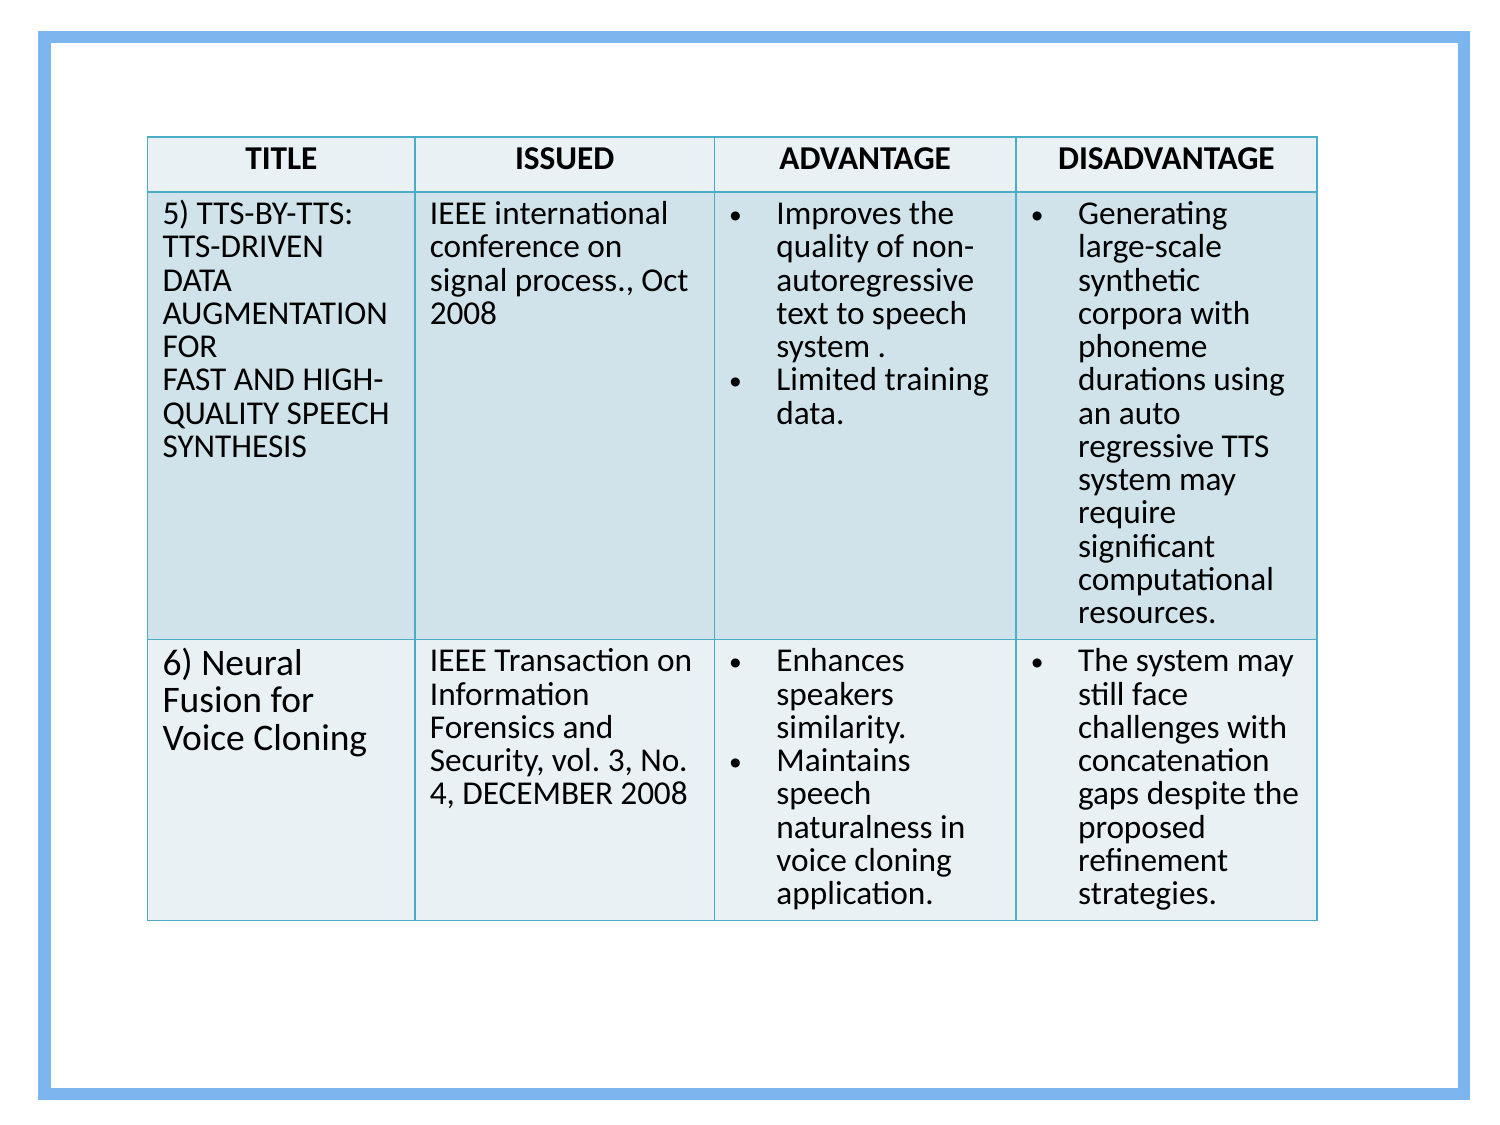

| TITLE | ISSUED | ADVANTAGE | DISADVANTAGE |
| --- | --- | --- | --- |
| 5) TTS-BY-TTS: TTS-DRIVEN DATA AUGMENTATION FOR FAST AND HIGH-QUALITY SPEECH SYNTHESIS | IEEE international conference on signal process., Oct 2008 | Improves the quality of non-autoregressive text to speech system . Limited training data. | Generating large-scale synthetic corpora with phoneme durations using an auto regressive TTS system may require significant computational resources. |
| 6) Neural Fusion for Voice Cloning | IEEE Transaction on Information Forensics and Security, vol. 3, No. 4, DECEMBER 2008 | Enhances speakers similarity. Maintains speech naturalness in voice cloning application. | The system may still face challenges with concatenation gaps despite the proposed refinement strategies. |